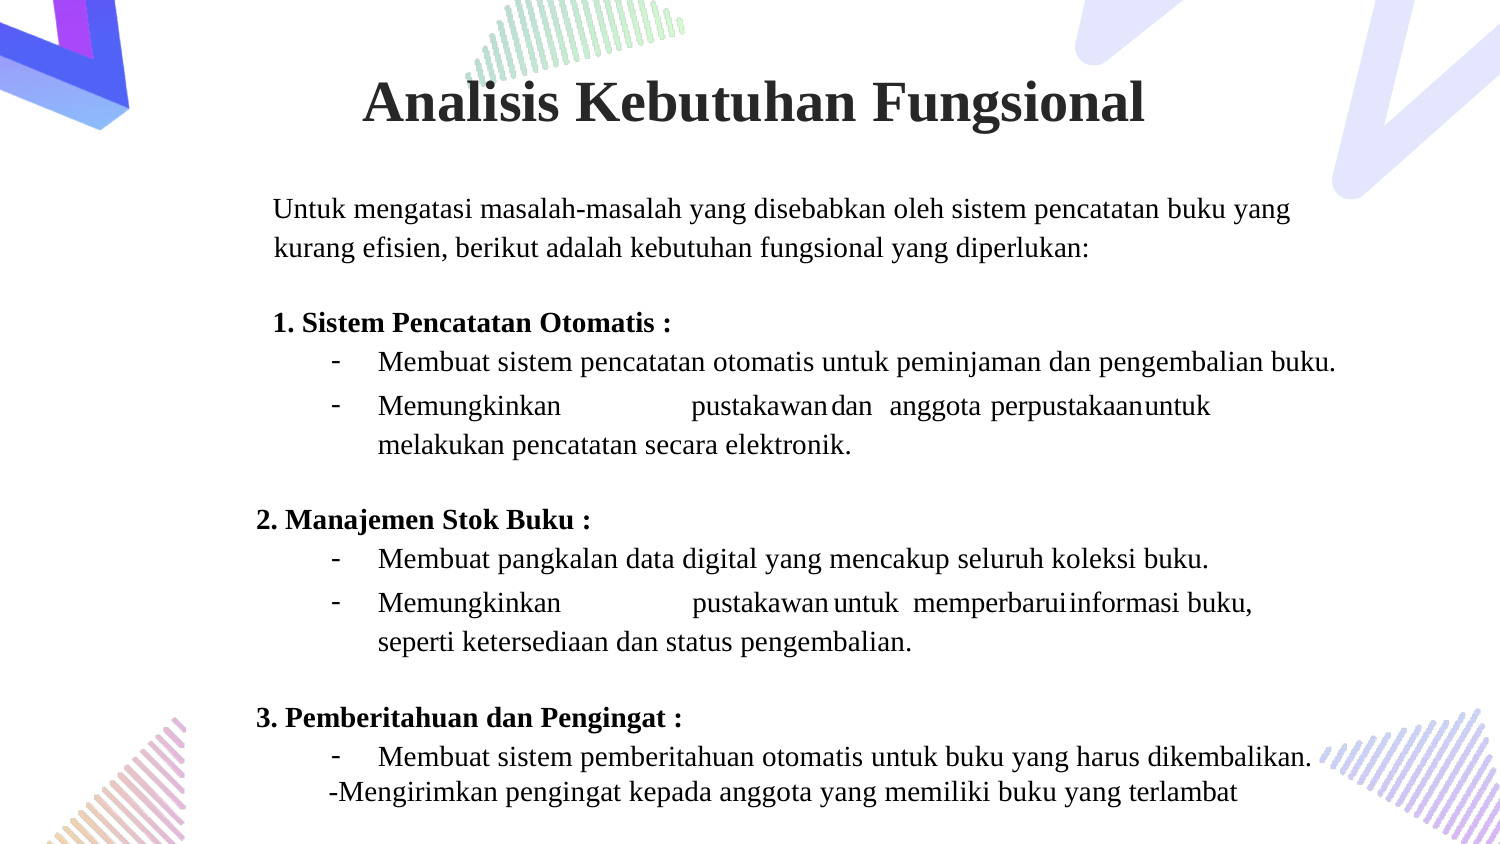

# Analisis Kebutuhan Fungsional
Untuk mengatasi masalah-masalah yang disebabkan oleh sistem pencatatan buku yang kurang efisien, berikut adalah kebutuhan fungsional yang diperlukan:

1. Sistem Pencatatan Otomatis :
Membuat sistem pencatatan otomatis untuk peminjaman dan pengembalian buku.
Memungkinkan	pustakawan	dan	anggota	perpustakaan	untuk	melakukan pencatatan secara elektronik.

2. Manajemen Stok Buku :
Membuat pangkalan data digital yang mencakup seluruh koleksi buku.
Memungkinkan	pustakawan	untuk	memperbarui	informasi	buku,	seperti ketersediaan dan status pengembalian.

3. Pemberitahuan dan Pengingat :
Membuat sistem pemberitahuan otomatis untuk buku yang harus dikembalikan.
          -Mengirimkan pengingat kepada anggota yang memiliki buku yang terlambat